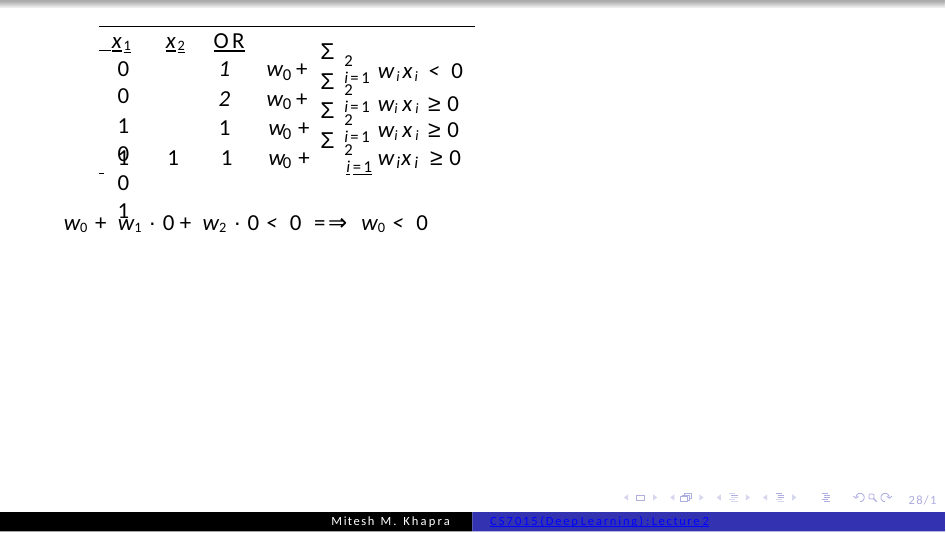

x1	x2	OR

Σ
2
0	0
1	0
0	1
w +
w +
1	w +
wixi < 0
wixi  ≥ 0
0
Σ
i=1
2
0
Σ
i=1
2
wixi  ≥ 0
0
Σ
i=1
2
1	1	1	w +
w x   ≥ 0
0	i  i
 	i=1
w0  + w1  · 0 + w2  · 0 < 0  =⇒  w0  < 0
28/1

Mitesh M. Khapra
CS7015 (Deep Learning) : Lecture 2